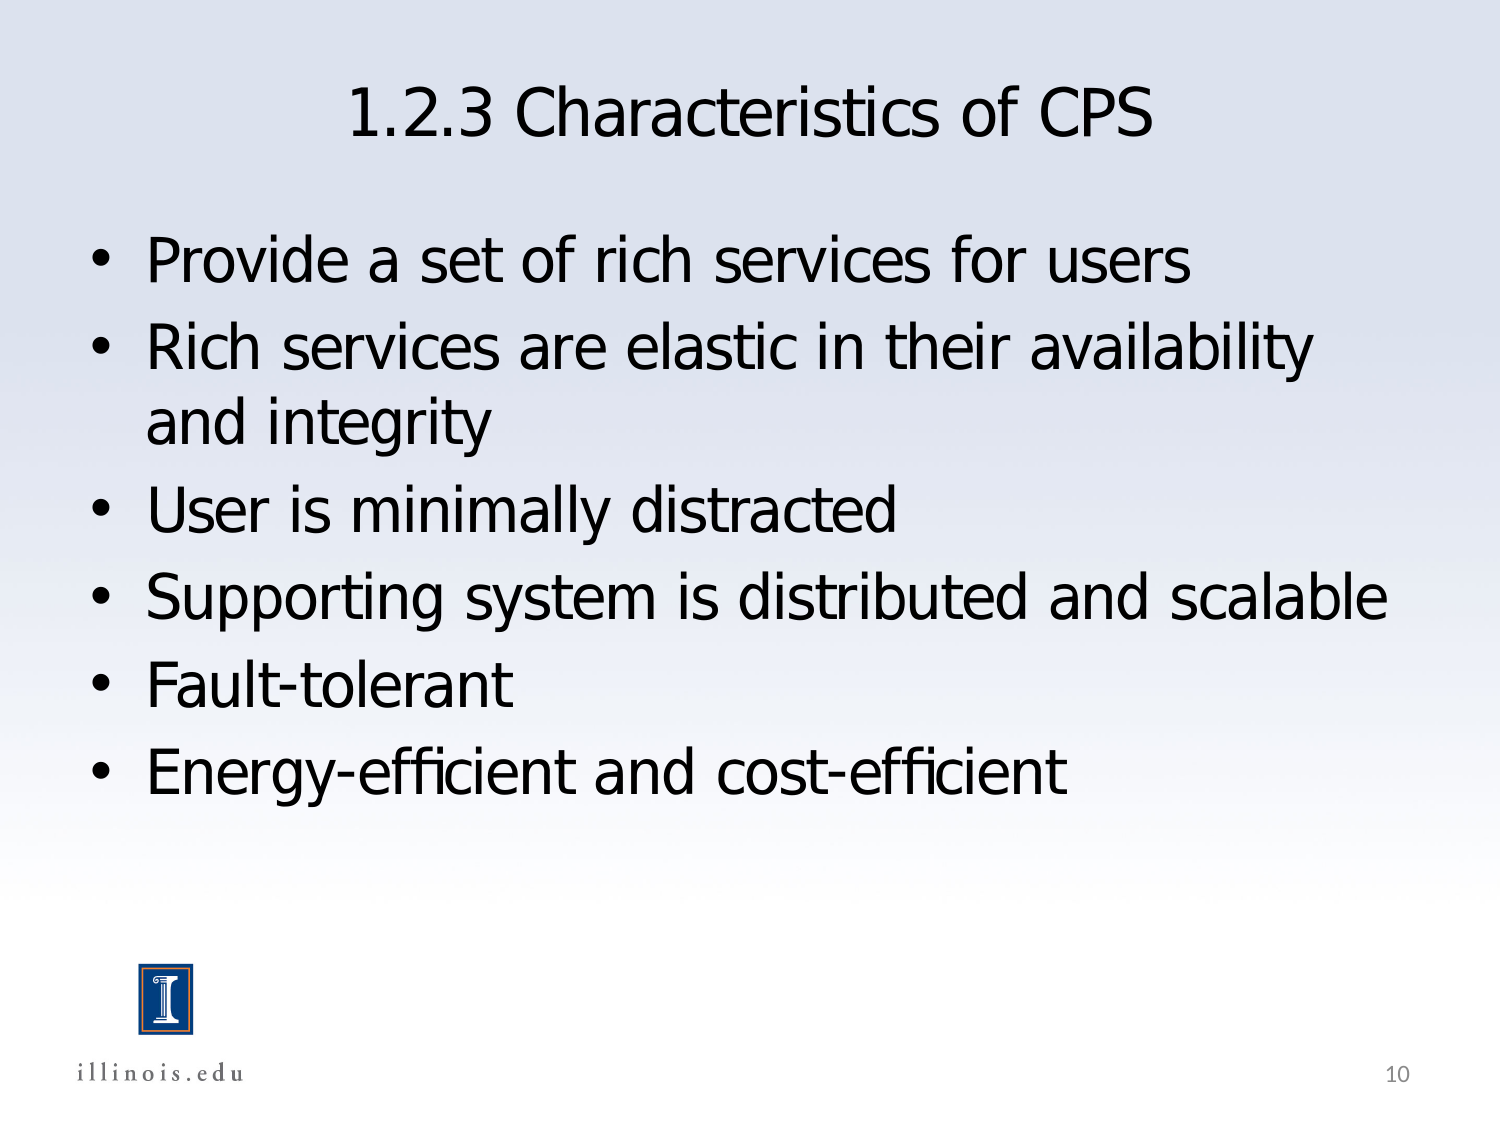

# 1.2.3 Characteristics of CPS
Provide a set of rich services for users
Rich services are elastic in their availability and integrity
User is minimally distracted
Supporting system is distributed and scalable
Fault-tolerant
Energy-efficient and cost-efficient

10